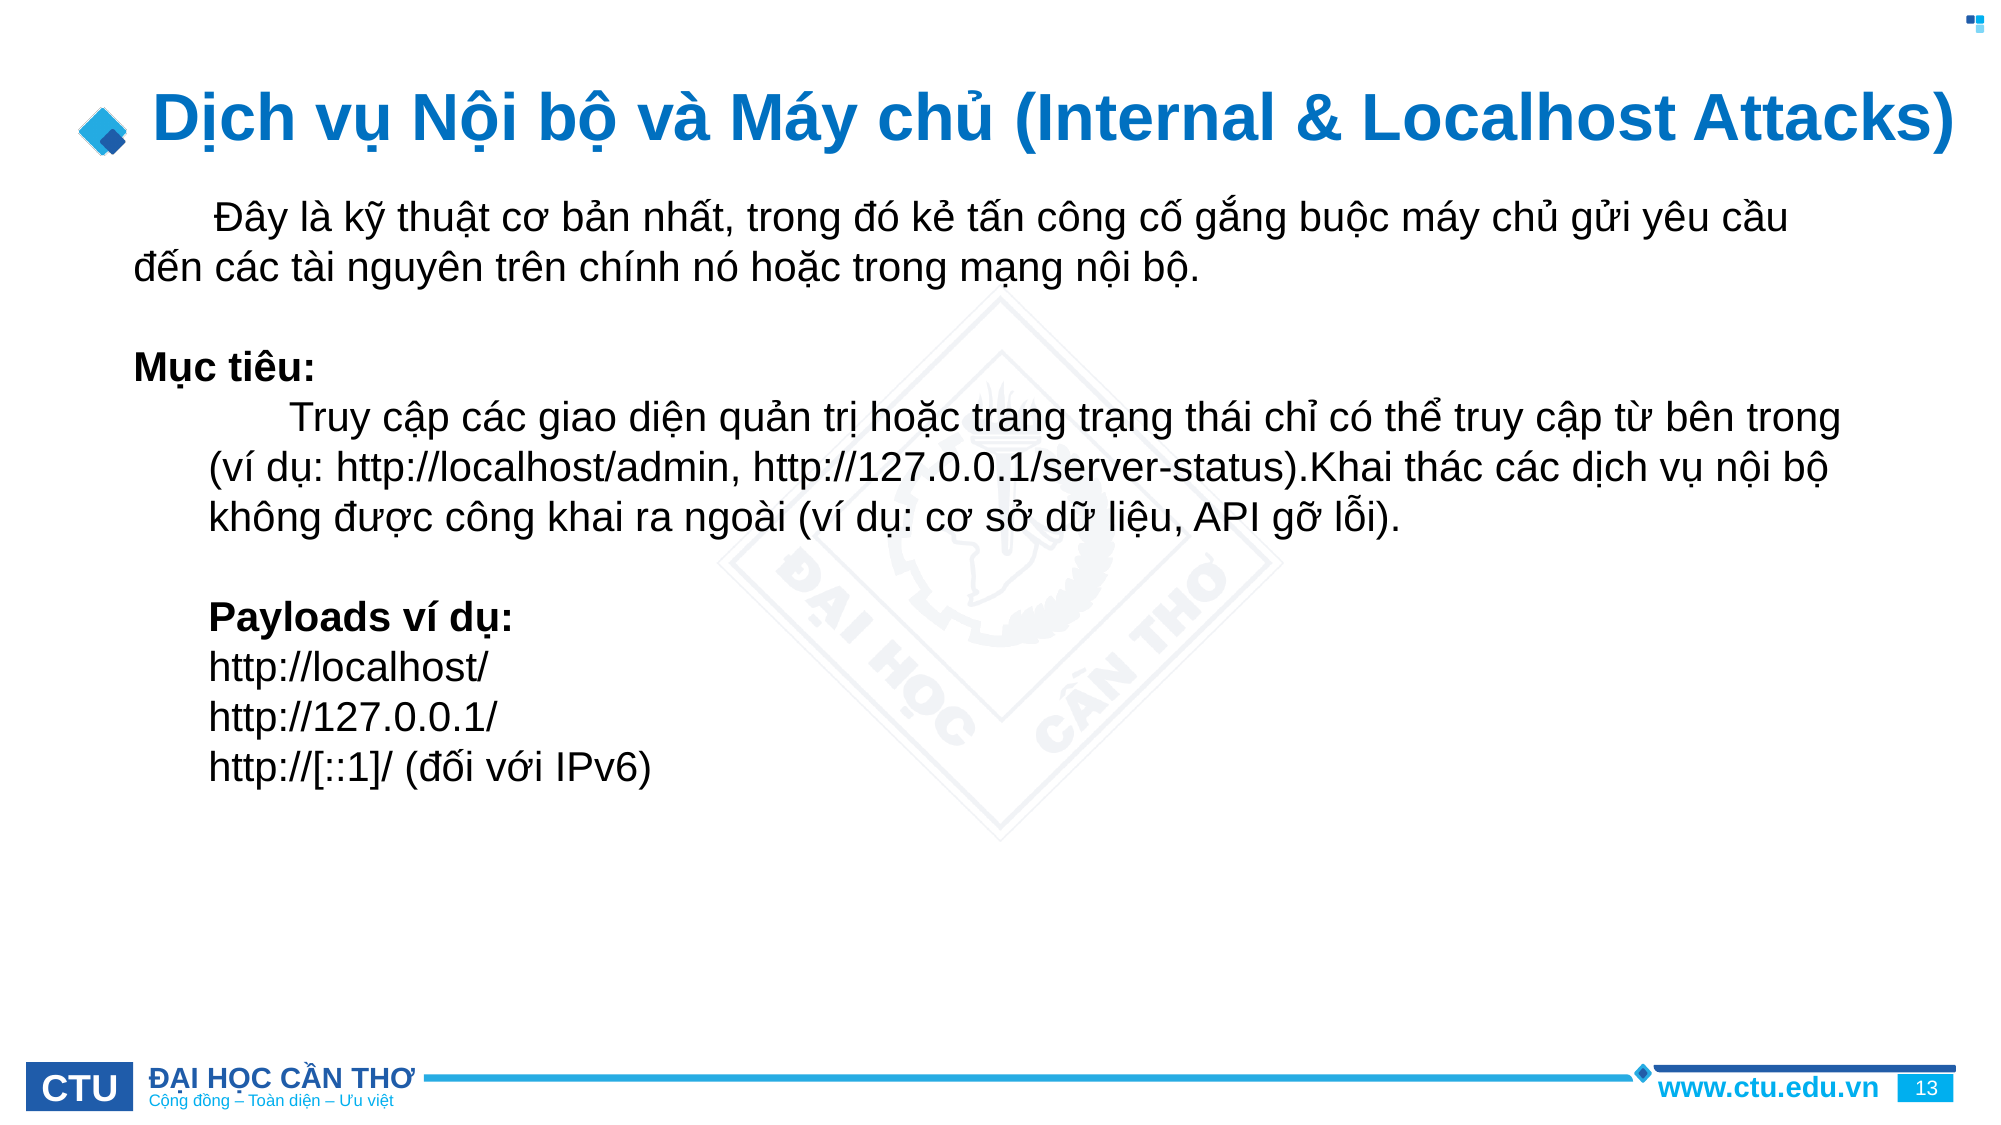

# Dịch vụ Nội bộ và Máy chủ (Internal & Localhost Attacks)
       Đây là kỹ thuật cơ bản nhất, trong đó kẻ tấn công cố gắng buộc máy chủ gửi yêu cầu đến các tài nguyên trên chính nó hoặc trong mạng nội bộ.

Mục tiêu:
       Truy cập các giao diện quản trị hoặc trang trạng thái chỉ có thể truy cập từ bên trong (ví dụ: http://localhost/admin, http://127.0.0.1/server-status).Khai thác các dịch vụ nội bộ không được công khai ra ngoài (ví dụ: cơ sở dữ liệu, API gỡ lỗi).

Payloads ví dụ:
http://localhost/
http://127.0.0.1/
http://[::1]/ (đối với IPv6)